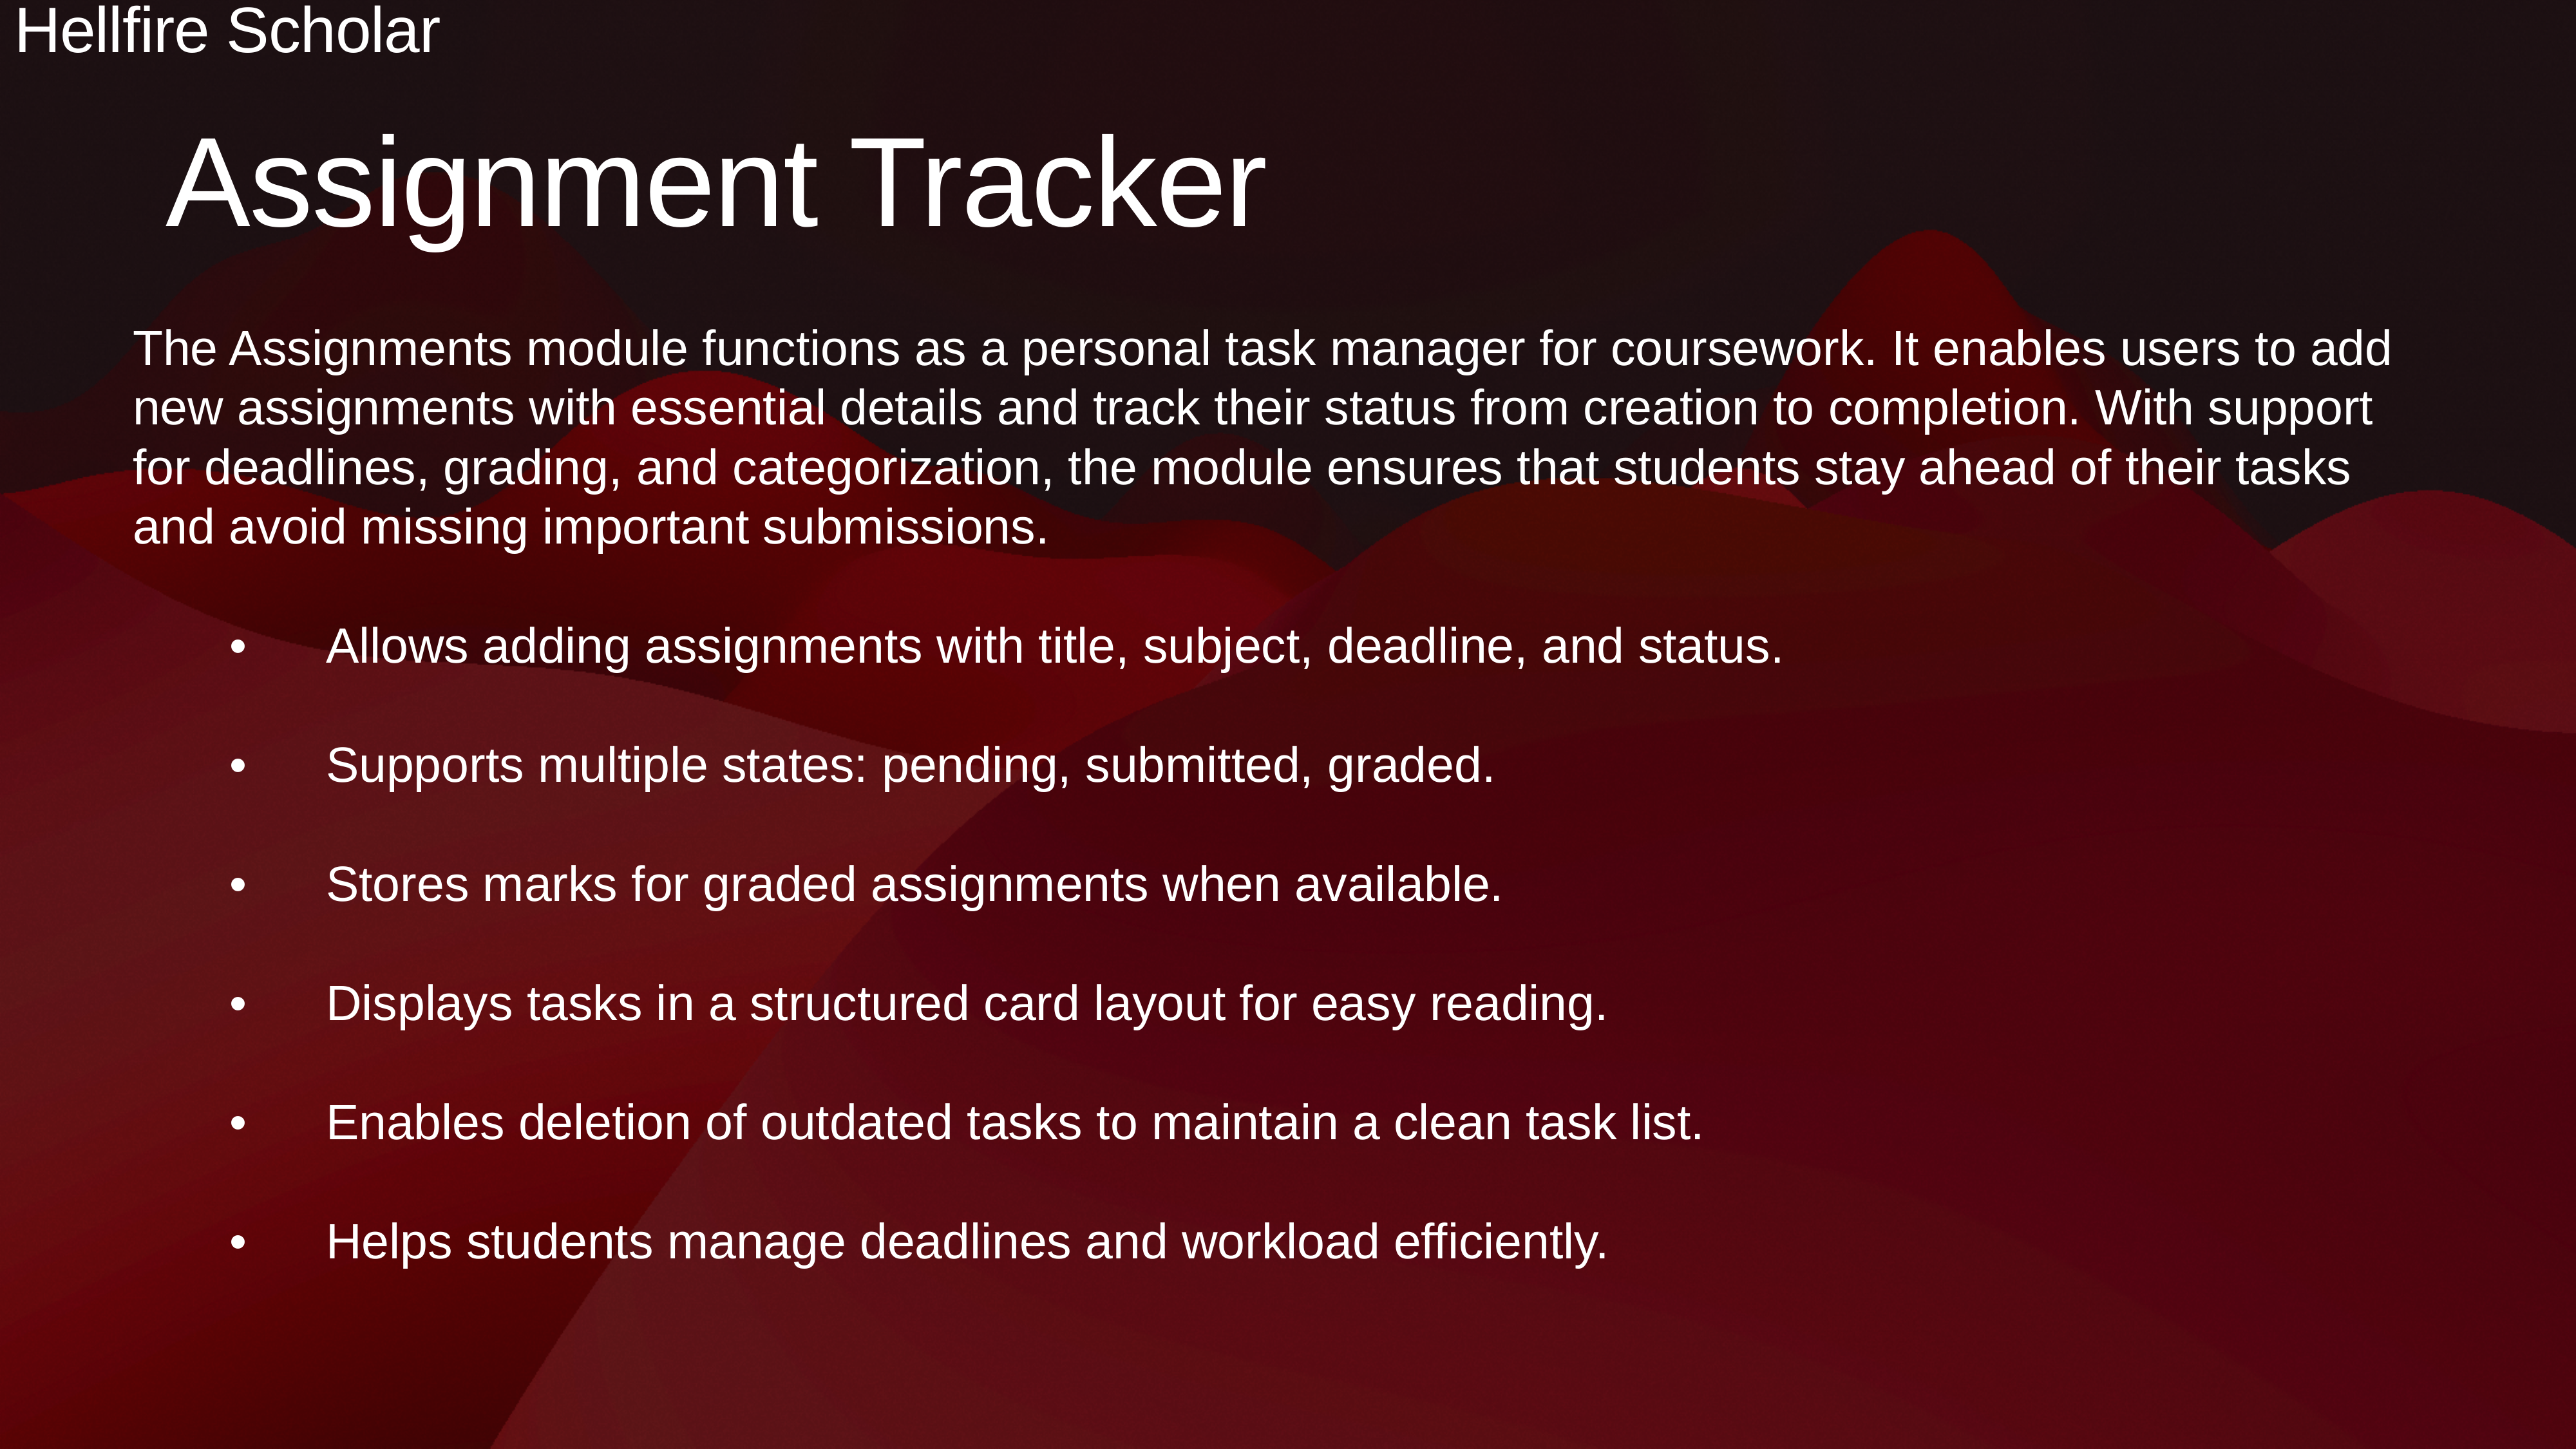

Hellfire Scholar
# Assignment Tracker
The Assignments module functions as a personal task manager for coursework. It enables users to add new assignments with essential details and track their status from creation to completion. With support for deadlines, grading, and categorization, the module ensures that students stay ahead of their tasks and avoid missing important submissions.

	•	Allows adding assignments with title, subject, deadline, and status.

	•	Supports multiple states: pending, submitted, graded.

	•	Stores marks for graded assignments when available.

	•	Displays tasks in a structured card layout for easy reading.

	•	Enables deletion of outdated tasks to maintain a clean task list.

	•	Helps students manage deadlines and workload efficiently.